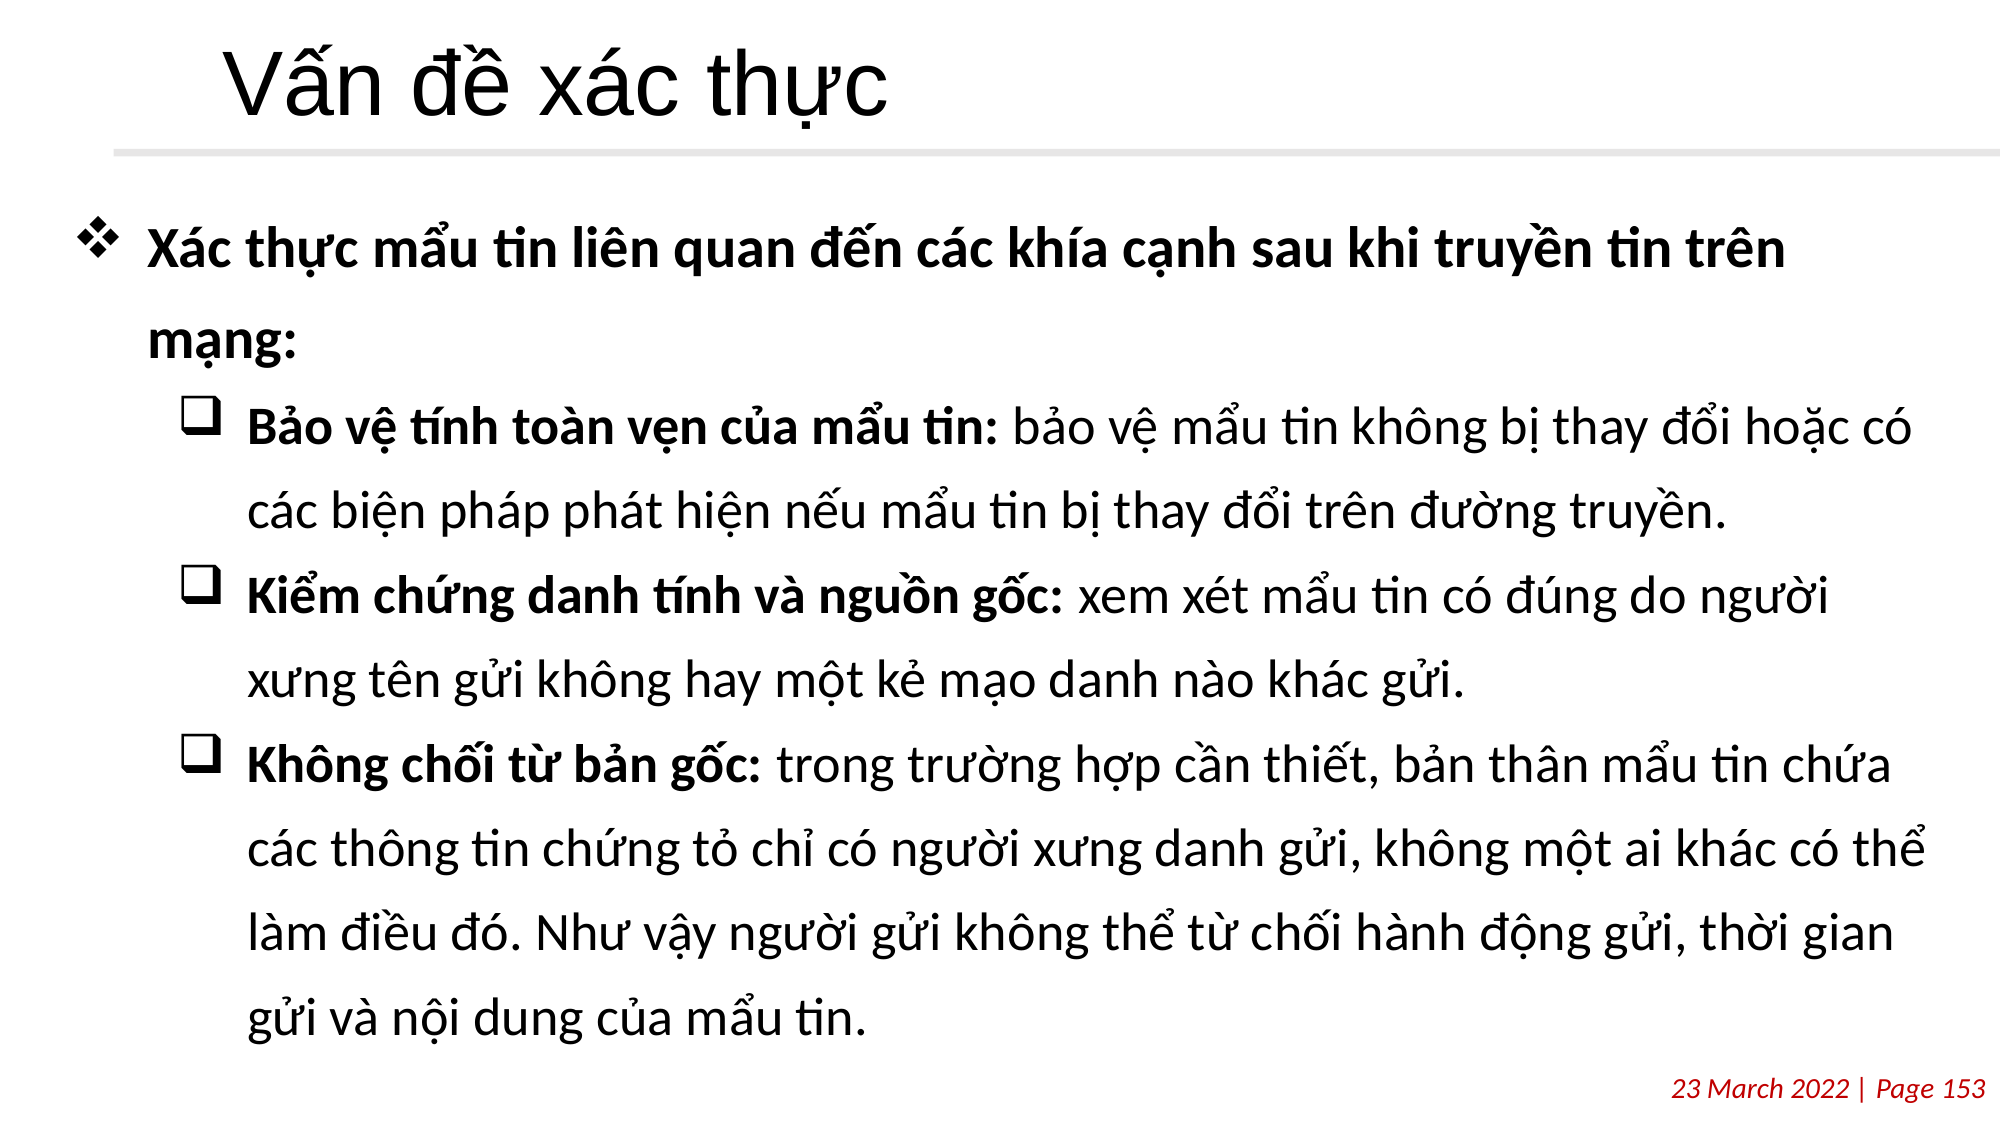

# Vấn đề xác thực
Xác thực mẩu tin liên quan đến các khía cạnh sau khi truyền tin trên mạng:
Bảo vệ tính toàn vẹn của mẩu tin: bảo vệ mẩu tin không bị thay đổi hoặc có các biện pháp phát hiện nếu mẩu tin bị thay đổi trên đường truyền.
Kiểm chứng danh tính và nguồn gốc: xem xét mẩu tin có đúng do người xưng tên gửi không hay một kẻ mạo danh nào khác gửi.
Không chối từ bản gốc: trong trường hợp cần thiết, bản thân mẩu tin chứa các thông tin chứng tỏ chỉ có người xưng danh gửi, không một ai khác có thể làm điều đó. Như vậy người gửi không thể từ chối hành động gửi, thời gian gửi và nội dung của mẩu tin.